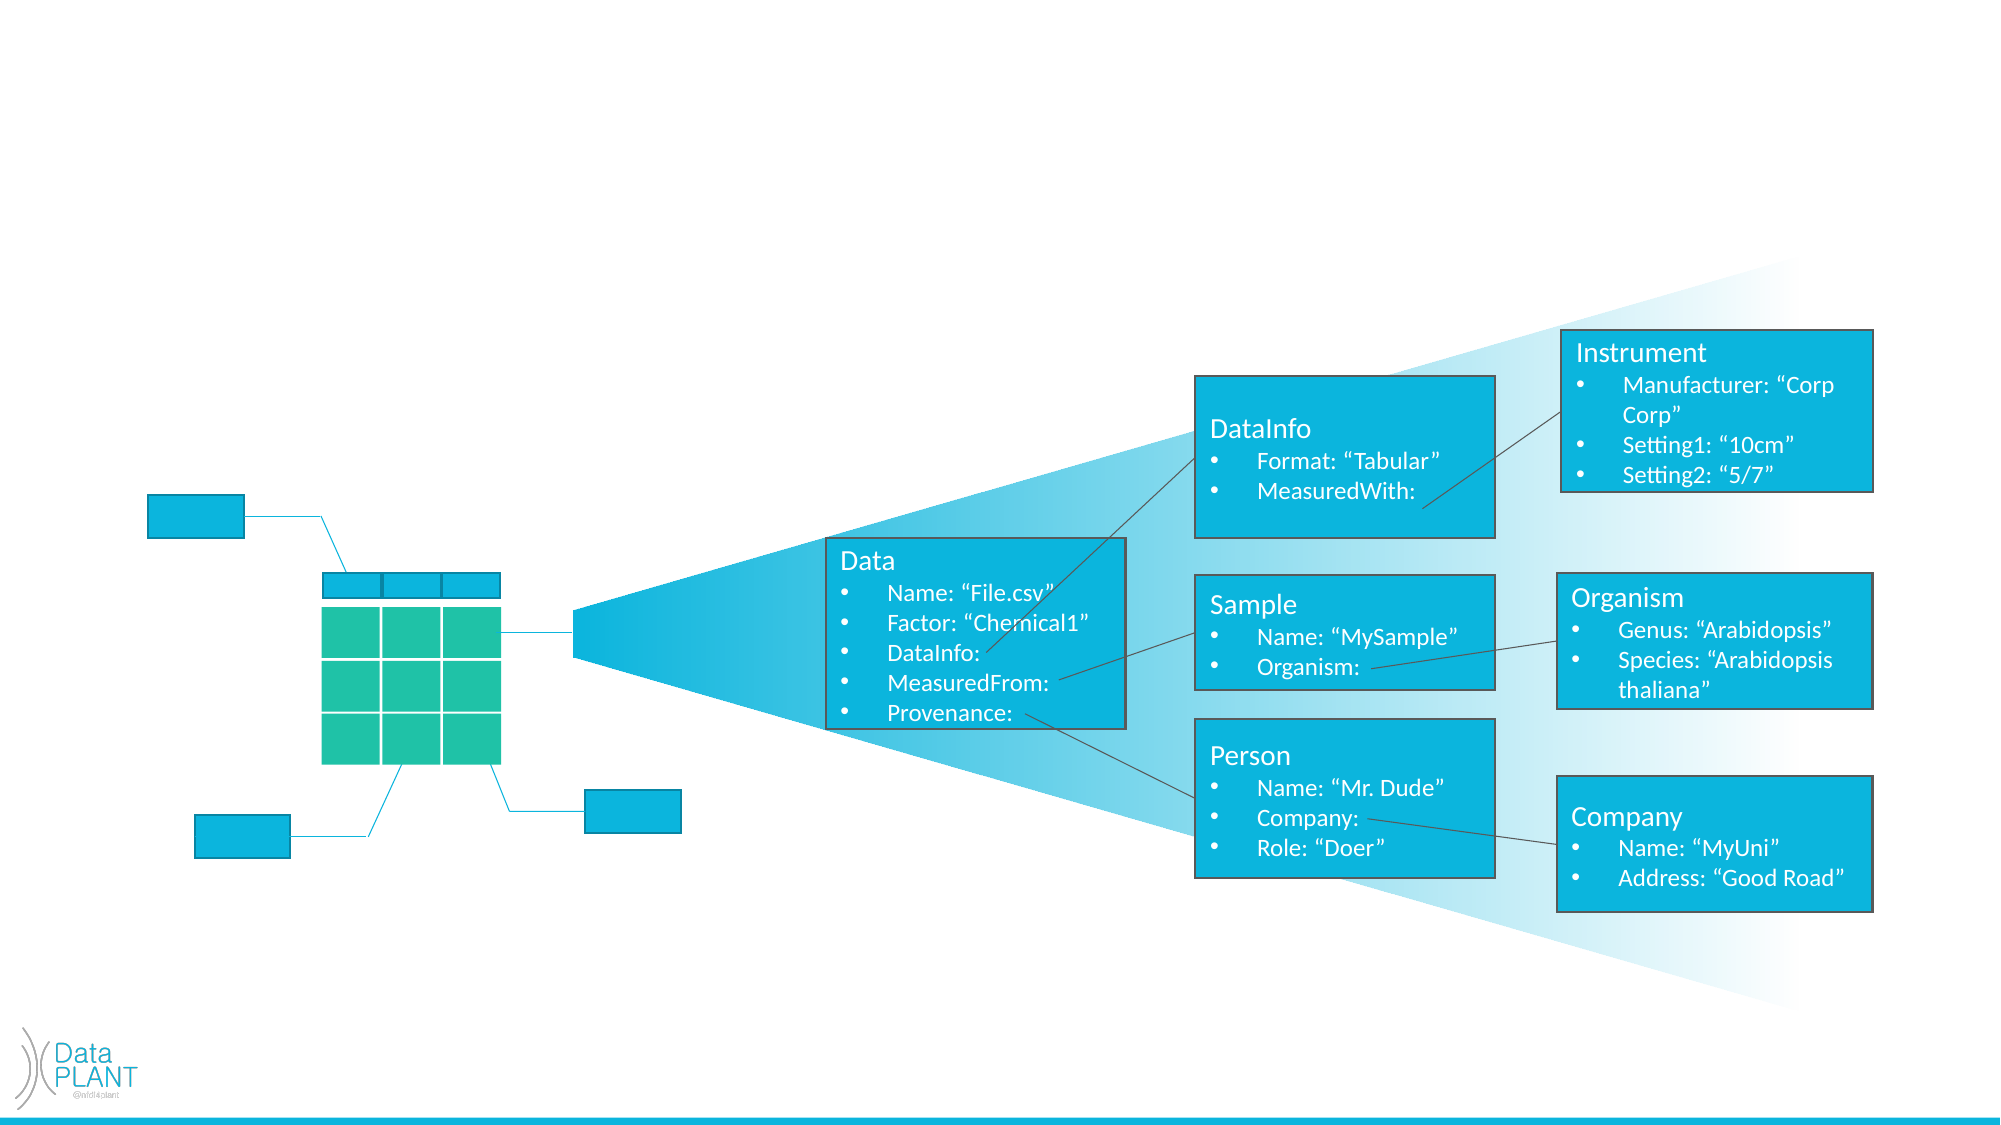

#

Instrument
Manufacturer: “Corp Corp”
Setting1: “10cm”
Setting2: “5/7”
DataInfo
Format: “Tabular”
MeasuredWith:

Data
Name: “File.csv”
Factor: “Chemical1”
DataInfo:
MeasuredFrom:
Provenance:
Organism
Genus: “Arabidopsis”
Species: “Arabidopsis thaliana”

Sample
Name: “MySample”
Organism:
Person
Name: “Mr. Dude”
Company:
Role: “Doer”

Company
Name: “MyUni”
Address: “Good Road”